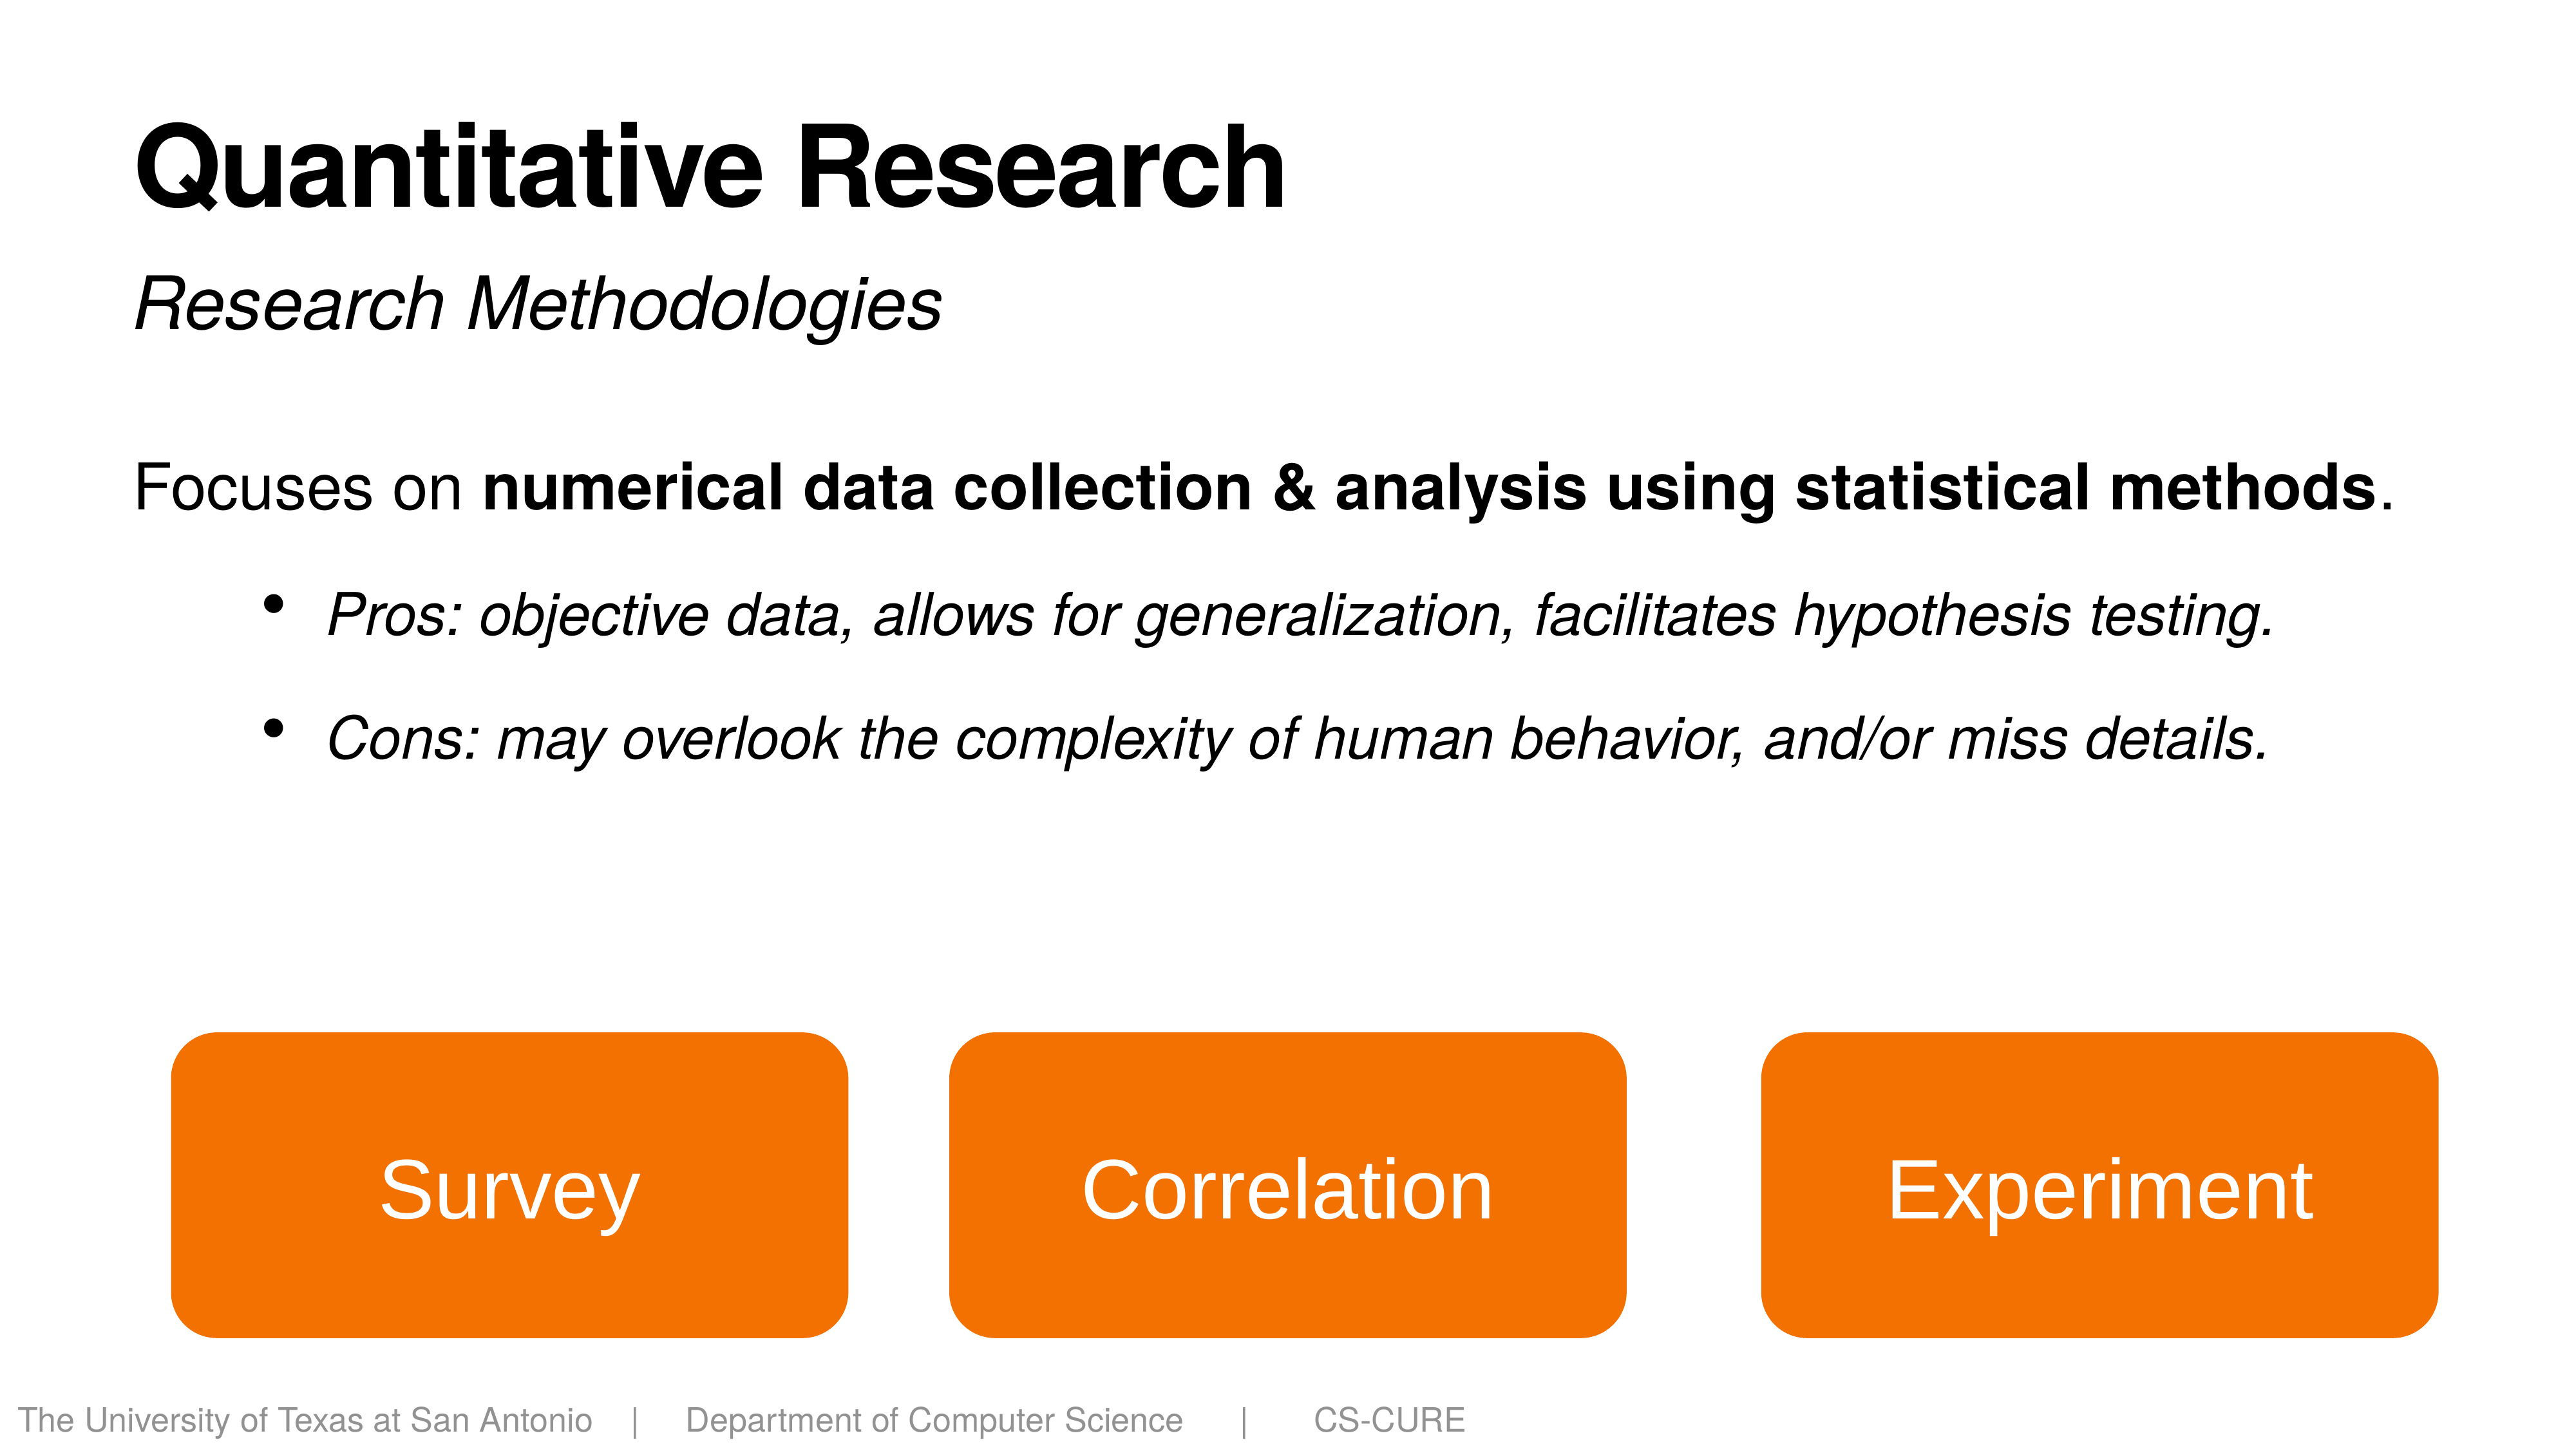

# Quantitative Research
Research Methodologies
Focuses on numerical data collection & analysis using statistical methods.
Pros: objective data, allows for generalization, facilitates hypothesis testing.
Cons: may overlook the complexity of human behavior, and/or miss details.
Survey

Correlation
Experiment
11